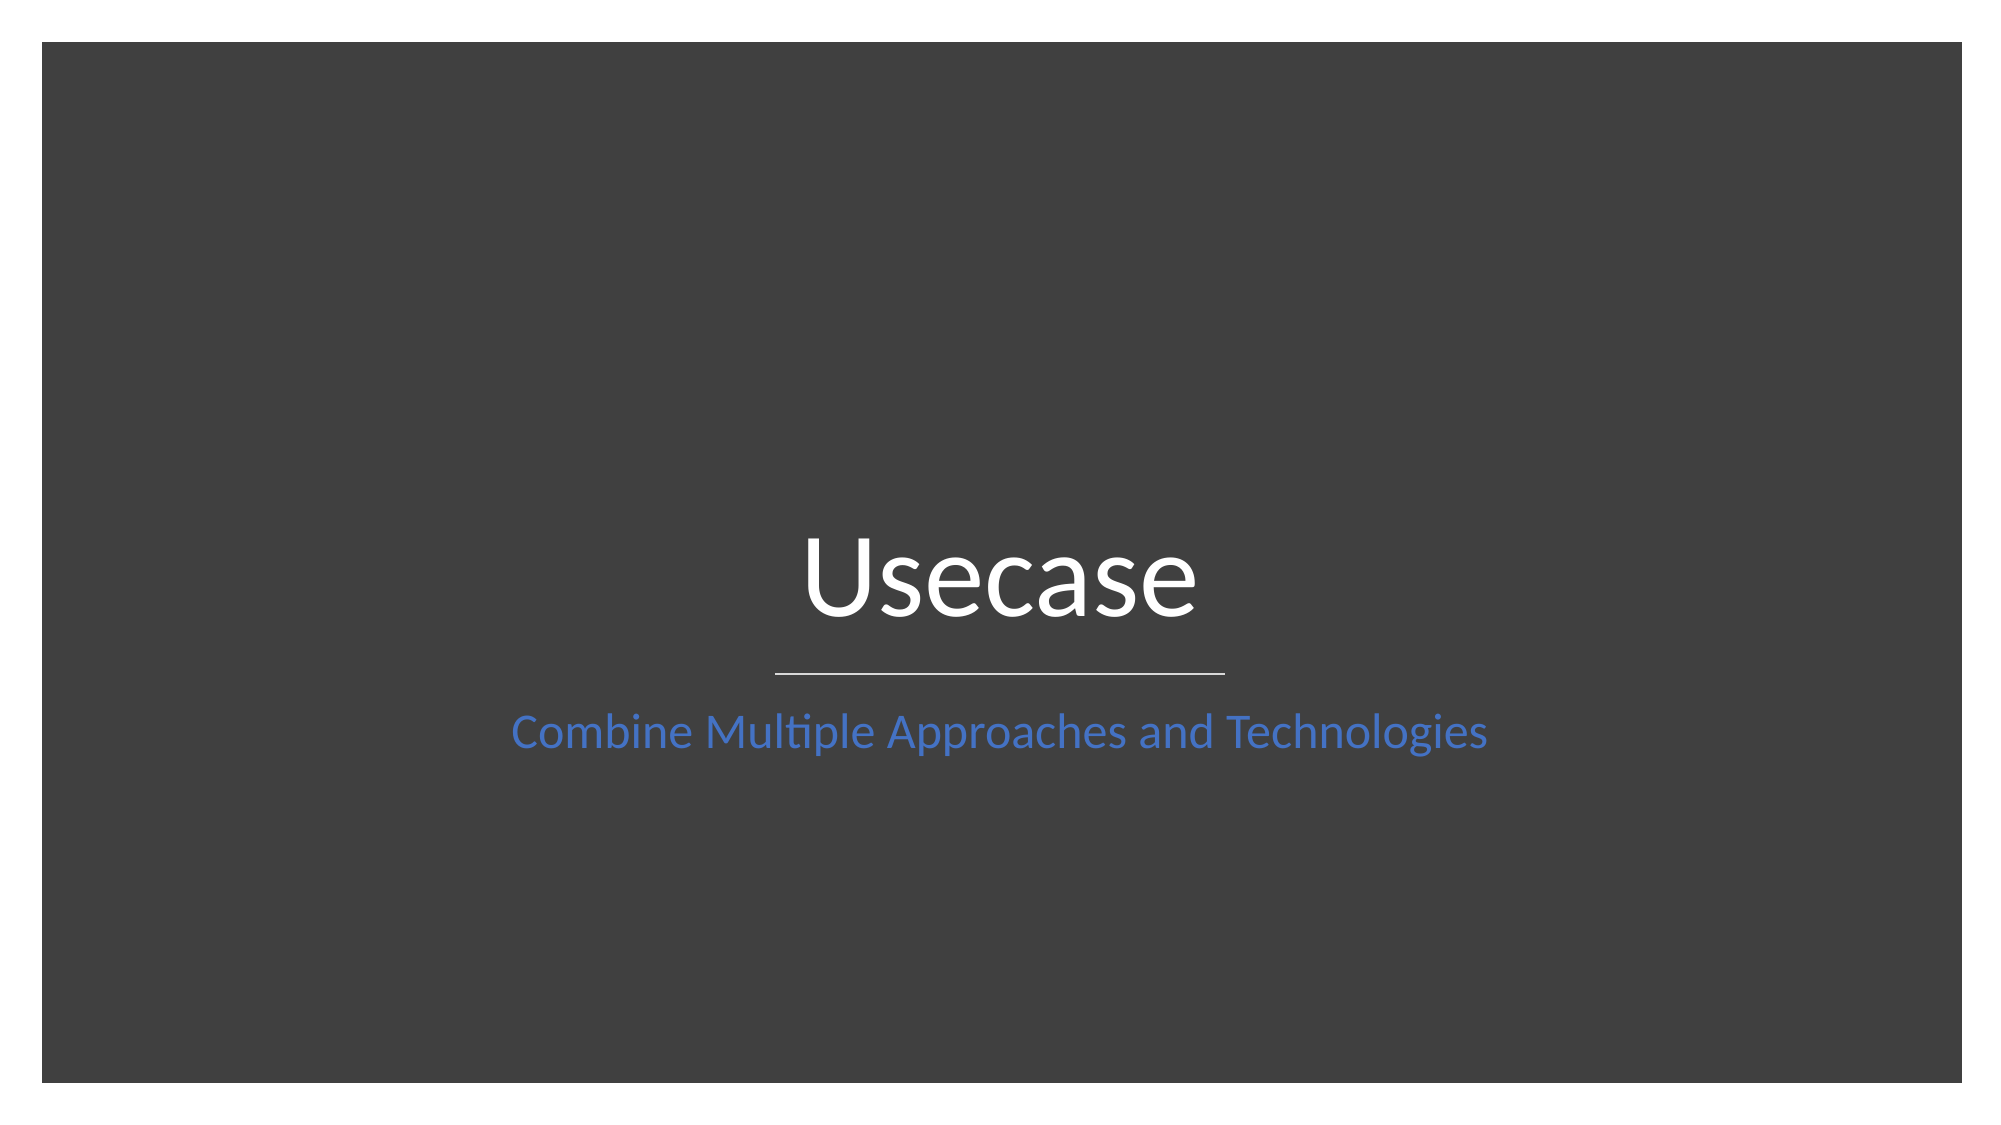

# Usecase
Combine Multiple Approaches and Technologies